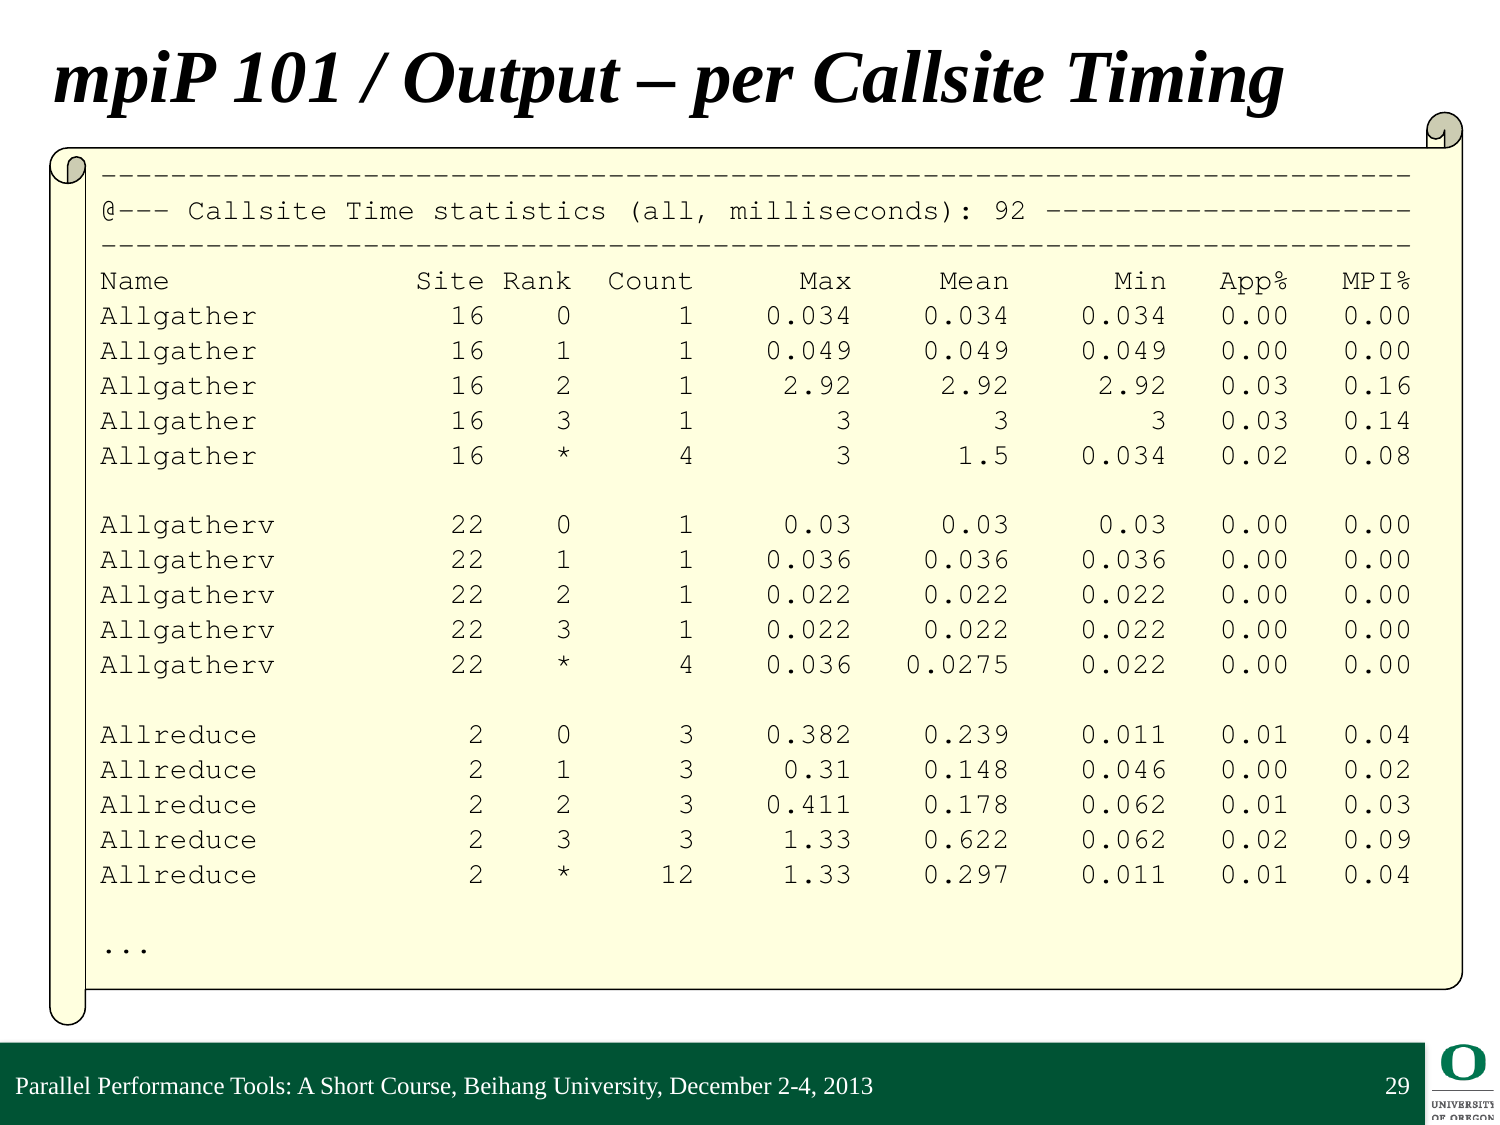

# mpiP 101 / Output – per Callsite Timing
---------------------------------------------------------------------------
@--- Callsite Time statistics (all, milliseconds): 92 ---------------------
---------------------------------------------------------------------------
Name              Site Rank  Count      Max     Mean      Min   App%   MPI%
Allgather           16    0      1    0.034    0.034    0.034   0.00   0.00
Allgather           16    1      1    0.049    0.049    0.049   0.00   0.00
Allgather           16    2      1     2.92     2.92     2.92   0.03   0.16
Allgather           16    3      1        3        3        3   0.03   0.14
Allgather           16    *      4        3      1.5    0.034   0.02   0.08

Allgatherv          22    0      1     0.03     0.03     0.03   0.00   0.00
Allgatherv          22    1      1    0.036    0.036    0.036   0.00   0.00
Allgatherv          22    2      1    0.022    0.022    0.022   0.00   0.00
Allgatherv          22    3      1    0.022    0.022    0.022   0.00   0.00
Allgatherv          22    *      4    0.036   0.0275    0.022   0.00   0.00

Allreduce            2    0      3    0.382    0.239    0.011   0.01   0.04
Allreduce            2    1      3     0.31    0.148    0.046   0.00   0.02
Allreduce            2    2      3    0.411    0.178    0.062   0.01   0.03
Allreduce            2    3      3     1.33    0.622    0.062   0.02   0.09
Allreduce            2    *     12     1.33    0.297    0.011   0.01   0.04

...
Parallel Performance Tools: A Short Course, Beihang University, December 2-4, 2013
29